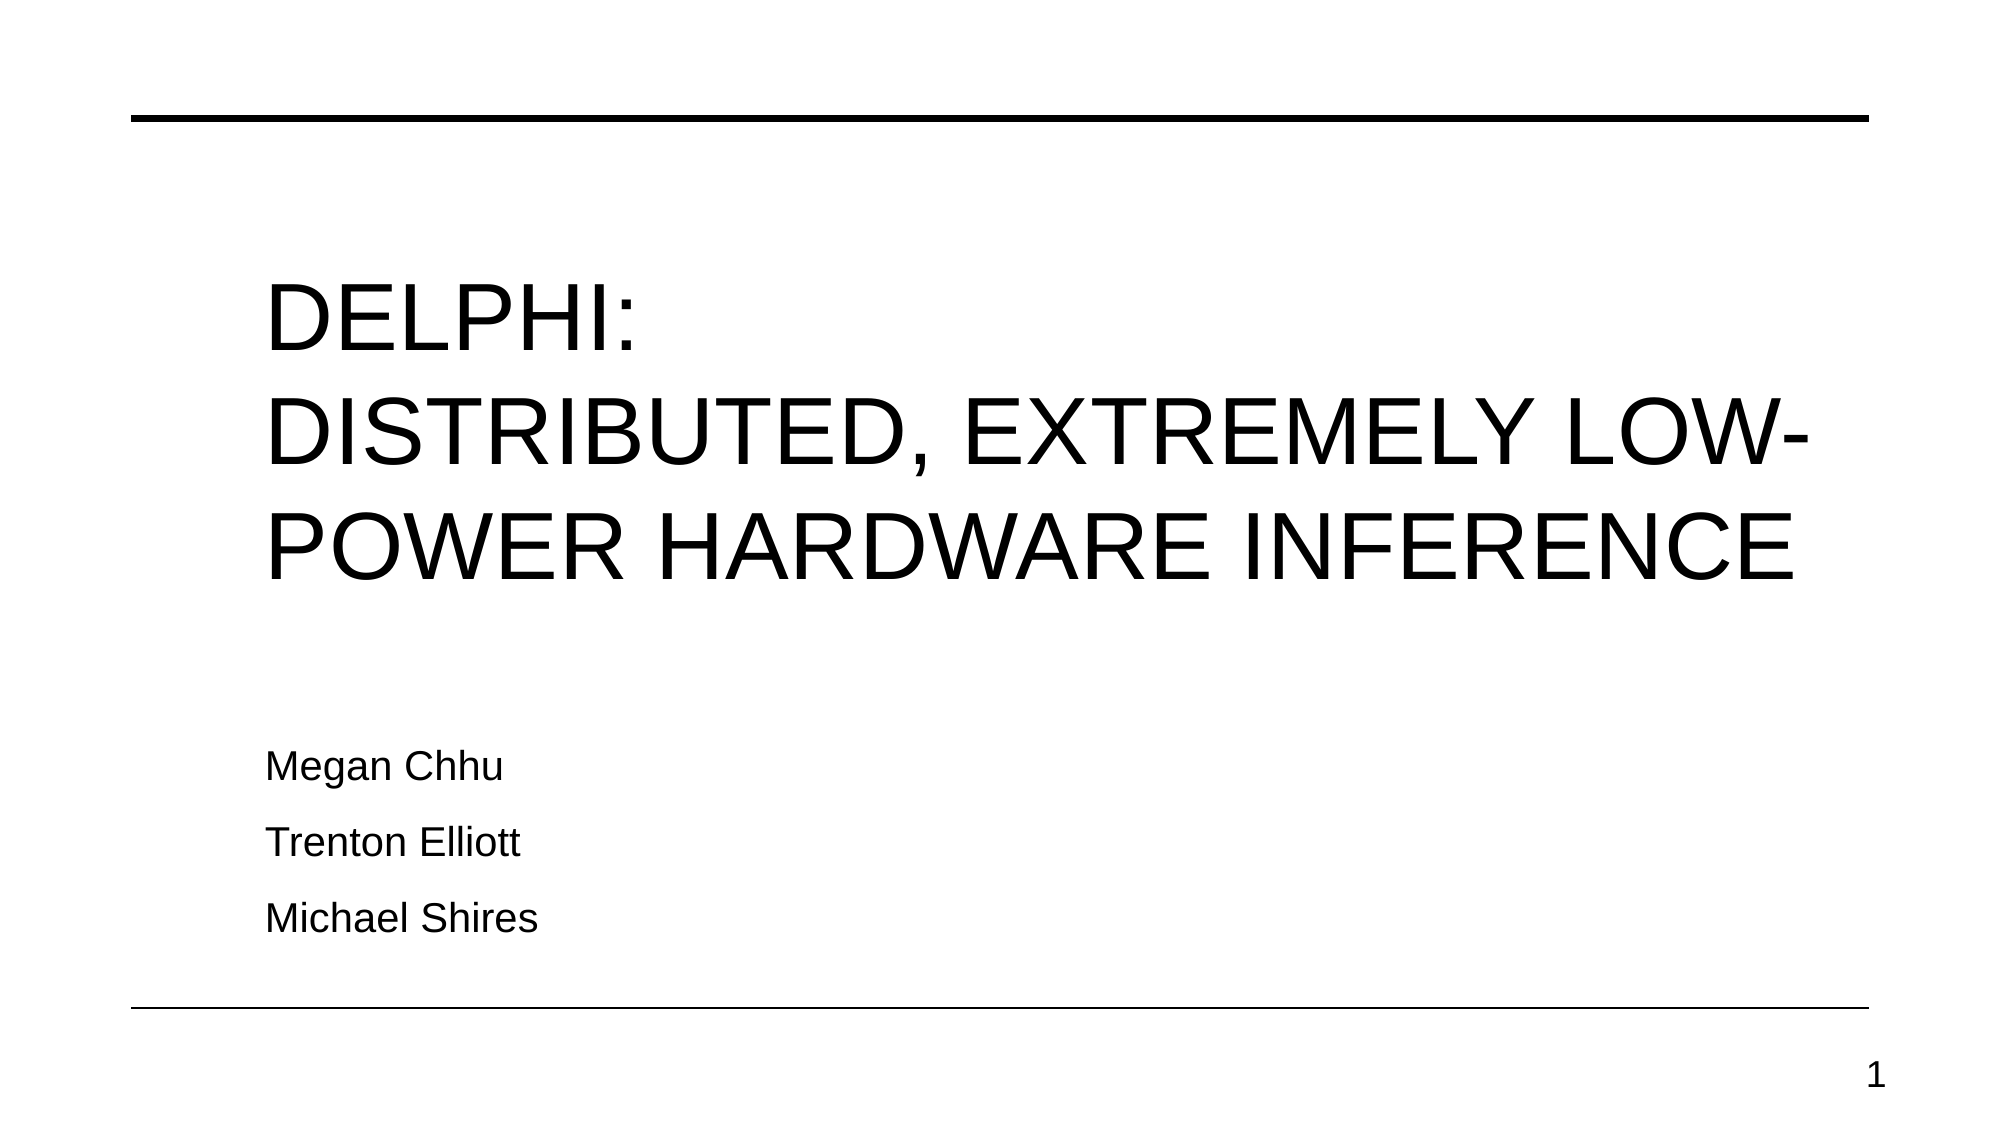

# DELPHI: Distributed, Extremely Low-Power Hardware Inference
Megan Chhu
Trenton Elliott
Michael Shires
1